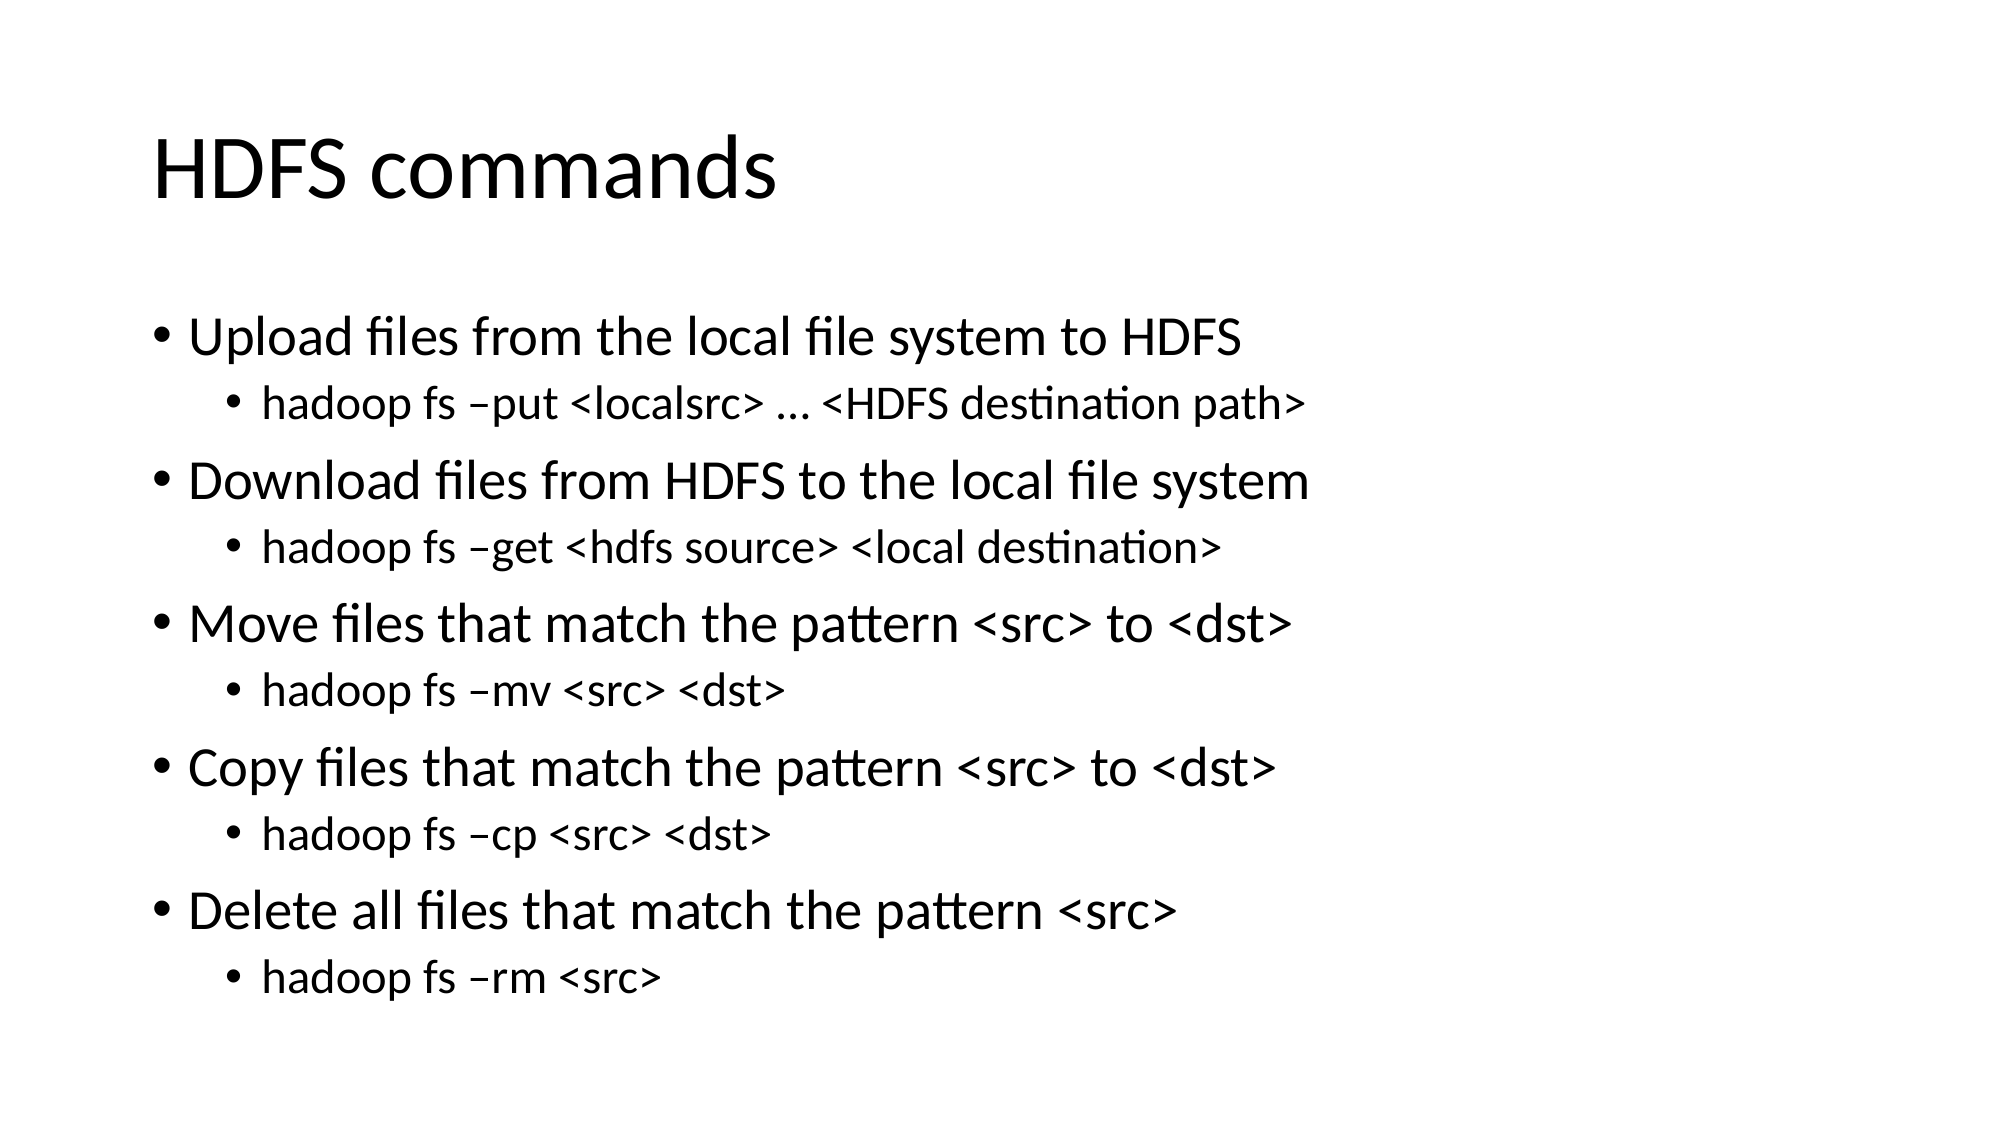

# HDFS commands
Upload files from the local file system to HDFS
hadoop fs –put <localsrc> … <HDFS destination path>
Download files from HDFS to the local file system
hadoop fs –get <hdfs source> <local destination>
Move files that match the pattern <src> to <dst>
hadoop fs –mv <src> <dst>
Copy files that match the pattern <src> to <dst>
hadoop fs –cp <src> <dst>
Delete all files that match the pattern <src>
hadoop fs –rm <src>